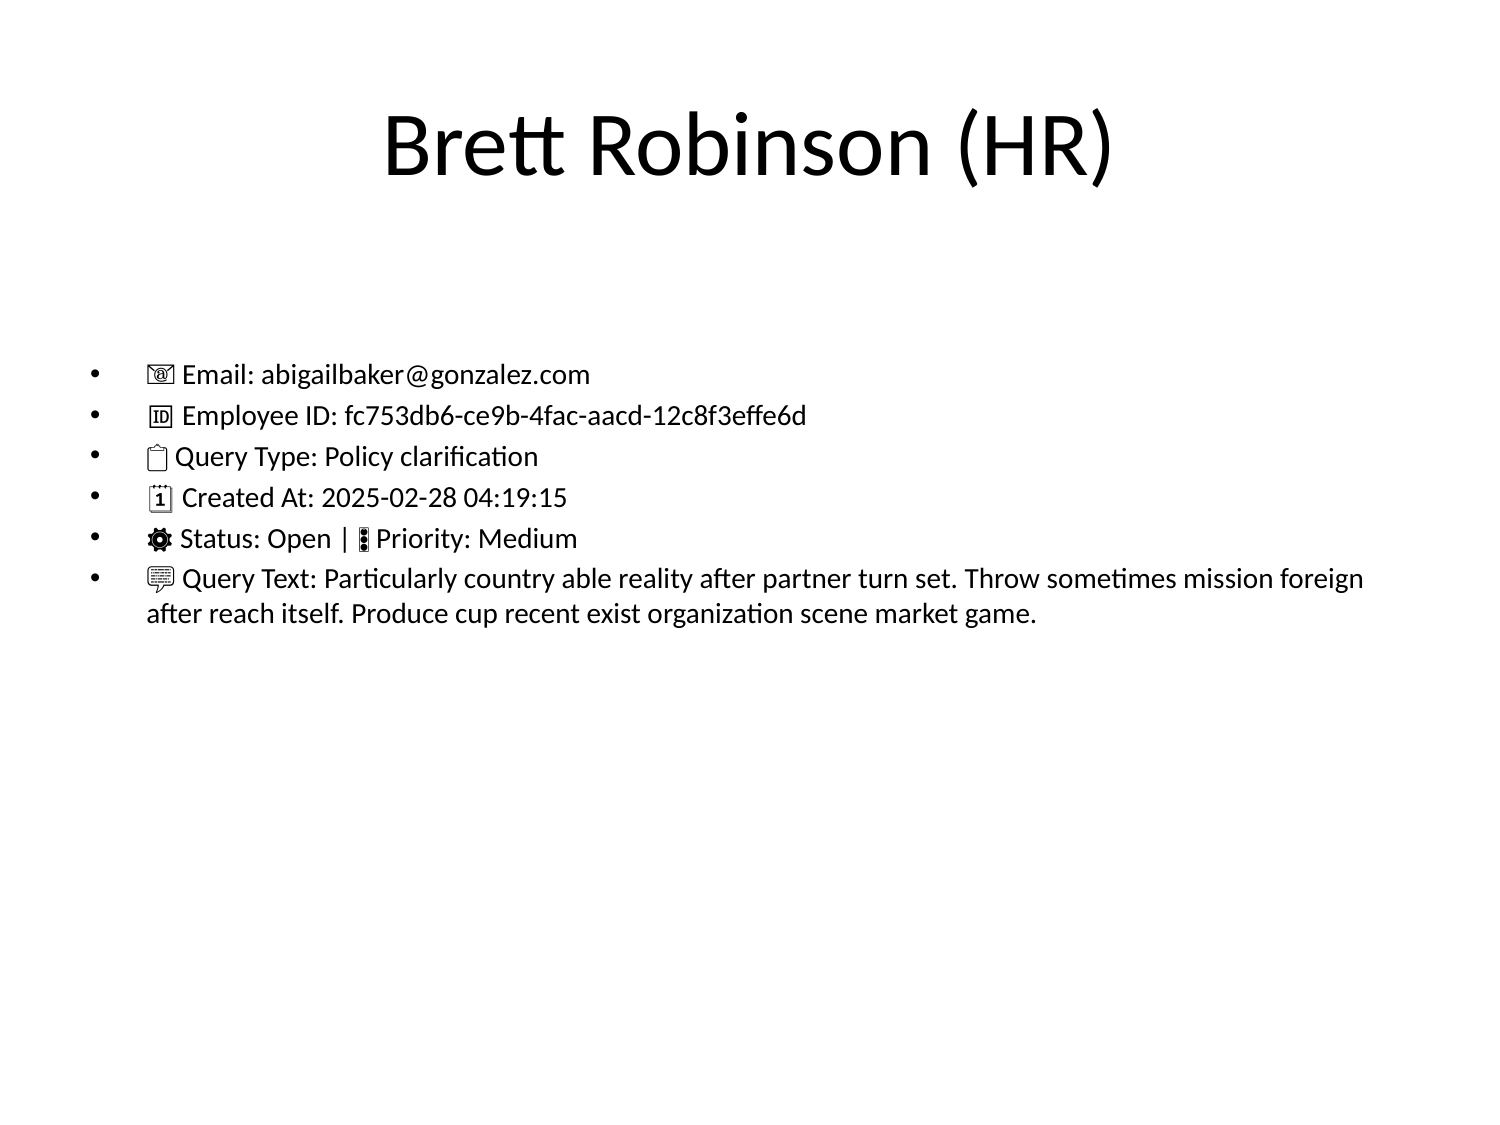

# Brett Robinson (HR)

📧 Email: abigailbaker@gonzalez.com
🆔 Employee ID: fc753db6-ce9b-4fac-aacd-12c8f3effe6d
📋 Query Type: Policy clarification
🗓 Created At: 2025-02-28 04:19:15
⚙ Status: Open | 🚦 Priority: Medium
💬 Query Text: Particularly country able reality after partner turn set. Throw sometimes mission foreign after reach itself. Produce cup recent exist organization scene market game.